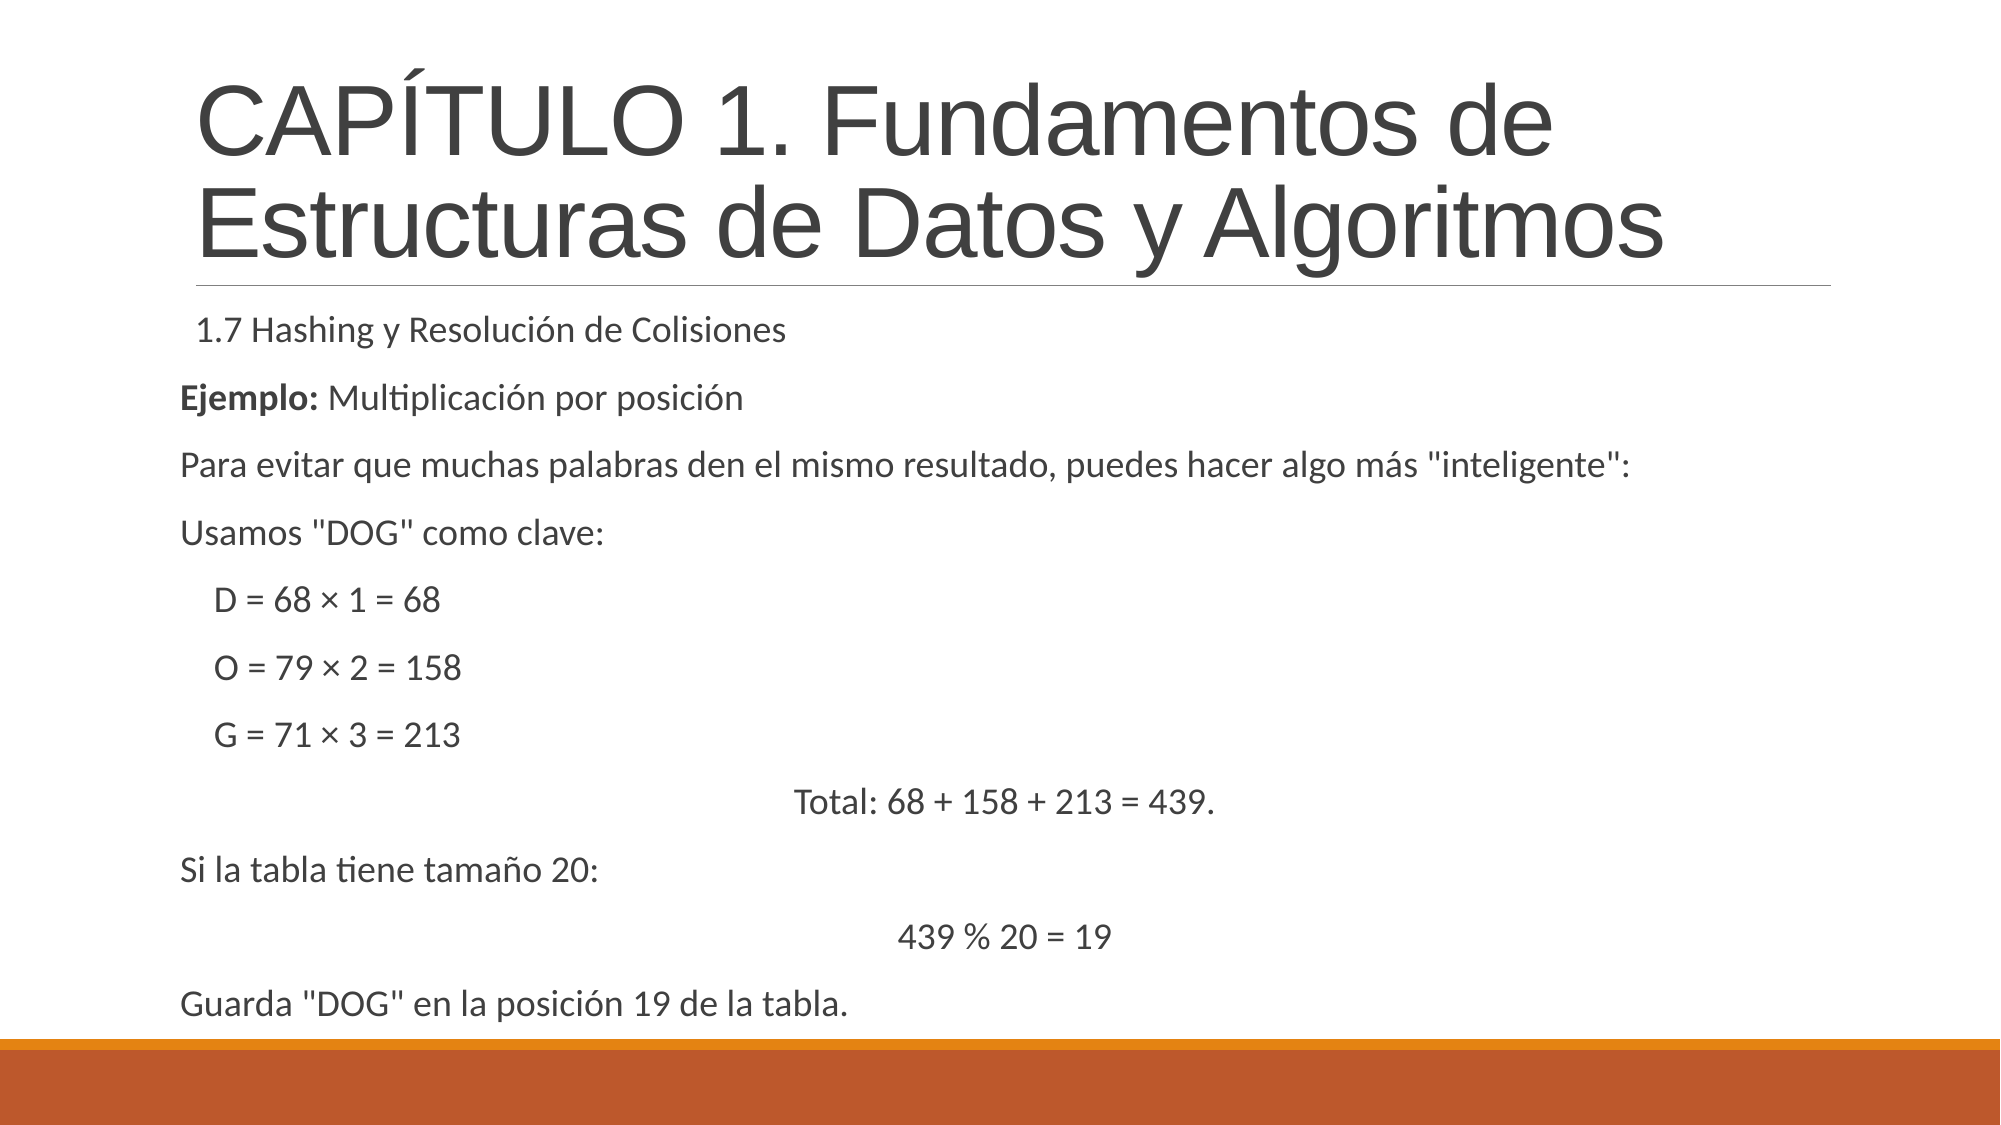

# CAPÍTULO 1. Fundamentos de Estructuras de Datos y Algoritmos
1.7 Hashing y Resolución de Colisiones
Ejemplo: Multiplicación por posición
Para evitar que muchas palabras den el mismo resultado, puedes hacer algo más "inteligente":
Usamos "DOG" como clave:
    D = 68 × 1 = 68
    O = 79 × 2 = 158
    G = 71 × 3 = 213
Total: 68 + 158 + 213 = 439.
Si la tabla tiene tamaño 20:
439 % 20 = 19
Guarda "DOG" en la posición 19 de la tabla.